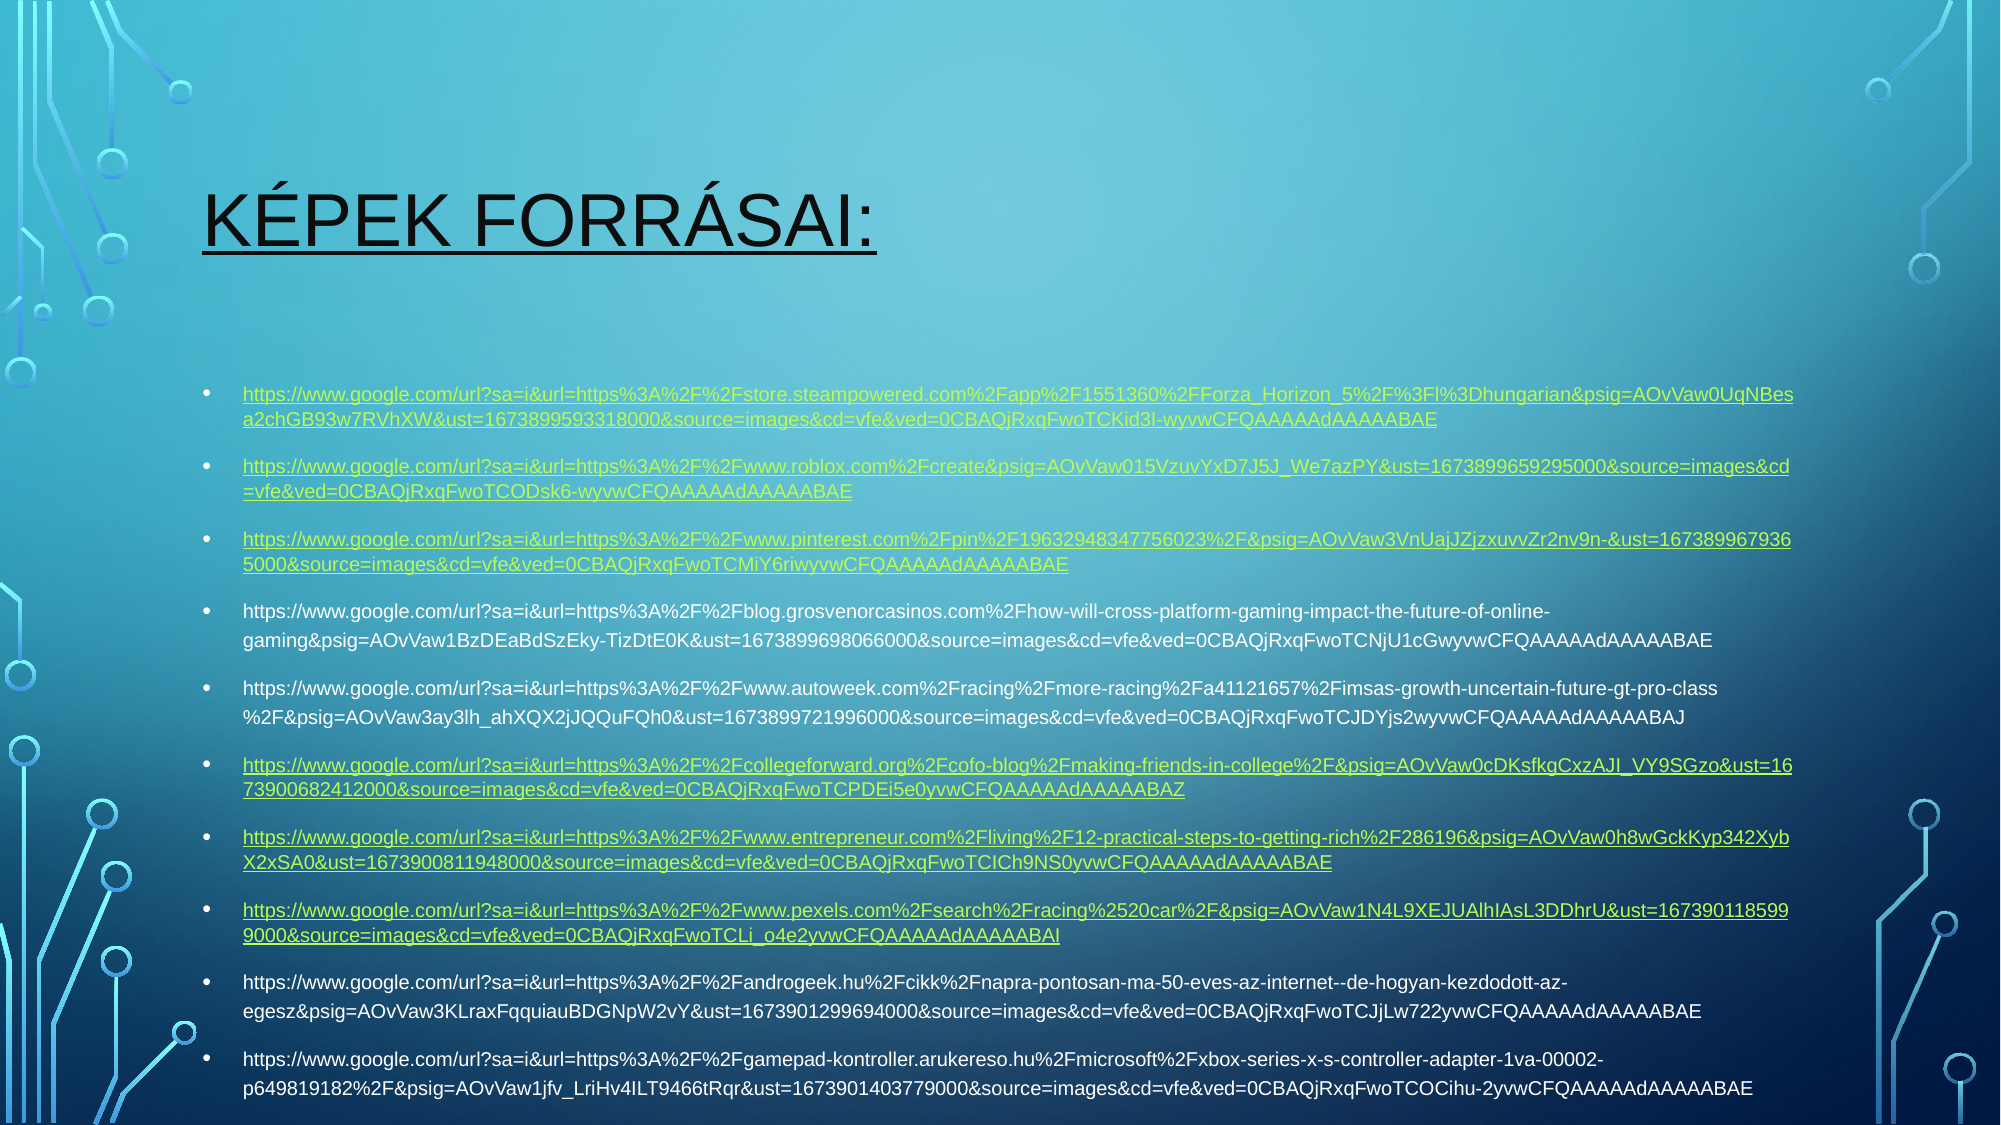

# Képek Forrásai:
https://www.google.com/url?sa=i&url=https%3A%2F%2Fstore.steampowered.com%2Fapp%2F1551360%2FForza_Horizon_5%2F%3Fl%3Dhungarian&psig=AOvVaw0UqNBesa2chGB93w7RVhXW&ust=1673899593318000&source=images&cd=vfe&ved=0CBAQjRxqFwoTCKid3I-wyvwCFQAAAAAdAAAAABAE
https://www.google.com/url?sa=i&url=https%3A%2F%2Fwww.roblox.com%2Fcreate&psig=AOvVaw015VzuvYxD7J5J_We7azPY&ust=1673899659295000&source=images&cd=vfe&ved=0CBAQjRxqFwoTCODsk6-wyvwCFQAAAAAdAAAAABAE
https://www.google.com/url?sa=i&url=https%3A%2F%2Fwww.pinterest.com%2Fpin%2F19632948347756023%2F&psig=AOvVaw3VnUajJZjzxuvvZr2nv9n-&ust=1673899679365000&source=images&cd=vfe&ved=0CBAQjRxqFwoTCMiY6riwyvwCFQAAAAAdAAAAABAE
https://www.google.com/url?sa=i&url=https%3A%2F%2Fblog.grosvenorcasinos.com%2Fhow-will-cross-platform-gaming-impact-the-future-of-online-gaming&psig=AOvVaw1BzDEaBdSzEky-TizDtE0K&ust=1673899698066000&source=images&cd=vfe&ved=0CBAQjRxqFwoTCNjU1cGwyvwCFQAAAAAdAAAAABAE
https://www.google.com/url?sa=i&url=https%3A%2F%2Fwww.autoweek.com%2Fracing%2Fmore-racing%2Fa41121657%2Fimsas-growth-uncertain-future-gt-pro-class%2F&psig=AOvVaw3ay3lh_ahXQX2jJQQuFQh0&ust=1673899721996000&source=images&cd=vfe&ved=0CBAQjRxqFwoTCJDYjs2wyvwCFQAAAAAdAAAAABAJ
https://www.google.com/url?sa=i&url=https%3A%2F%2Fcollegeforward.org%2Fcofo-blog%2Fmaking-friends-in-college%2F&psig=AOvVaw0cDKsfkgCxzAJI_VY9SGzo&ust=1673900682412000&source=images&cd=vfe&ved=0CBAQjRxqFwoTCPDEi5e0yvwCFQAAAAAdAAAAABAZ
https://www.google.com/url?sa=i&url=https%3A%2F%2Fwww.entrepreneur.com%2Fliving%2F12-practical-steps-to-getting-rich%2F286196&psig=AOvVaw0h8wGckKyp342XybX2xSA0&ust=1673900811948000&source=images&cd=vfe&ved=0CBAQjRxqFwoTCICh9NS0yvwCFQAAAAAdAAAAABAE
https://www.google.com/url?sa=i&url=https%3A%2F%2Fwww.pexels.com%2Fsearch%2Fracing%2520car%2F&psig=AOvVaw1N4L9XEJUAlhIAsL3DDhrU&ust=1673901185999000&source=images&cd=vfe&ved=0CBAQjRxqFwoTCLi_o4e2yvwCFQAAAAAdAAAAABAI
https://www.google.com/url?sa=i&url=https%3A%2F%2Fandrogeek.hu%2Fcikk%2Fnapra-pontosan-ma-50-eves-az-internet--de-hogyan-kezdodott-az-egesz&psig=AOvVaw3KLraxFqquiauBDGNpW2vY&ust=1673901299694000&source=images&cd=vfe&ved=0CBAQjRxqFwoTCJjLw722yvwCFQAAAAAdAAAAABAE
https://www.google.com/url?sa=i&url=https%3A%2F%2Fgamepad-kontroller.arukereso.hu%2Fmicrosoft%2Fxbox-series-x-s-controller-adapter-1va-00002-p649819182%2F&psig=AOvVaw1jfv_LriHv4ILT9466tRqr&ust=1673901403779000&source=images&cd=vfe&ved=0CBAQjRxqFwoTCOCihu-2yvwCFQAAAAAdAAAAABAE